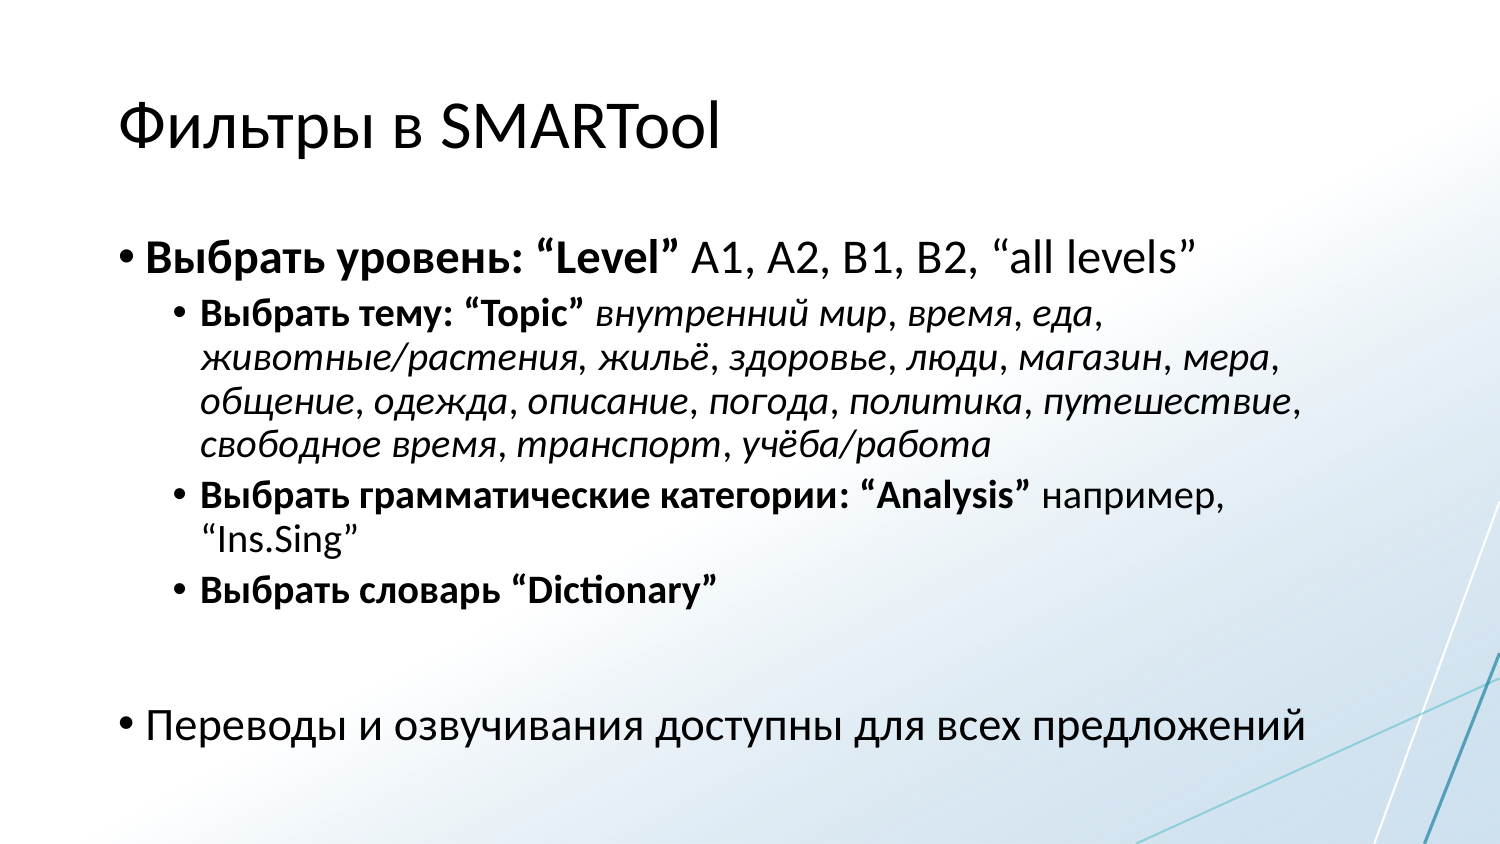

# Фильтры в SMARTool
Выбрать уровень: “Level” A1, A2, B1, B2, “all levels”
Выбрать тему: “Topic” внутренний мир, время, еда, животные/растения, жильё, здоровье, люди, магазин, мера, общение, одежда, описание, погода, политика, путешествие, свободное время, транспорт, учёба/работа
Выбрать грамматические категории: “Analysis” например, “Ins.Sing”
Выбрать словарь “Dictionary”

Переводы и озвучивания доступны для всех предложений